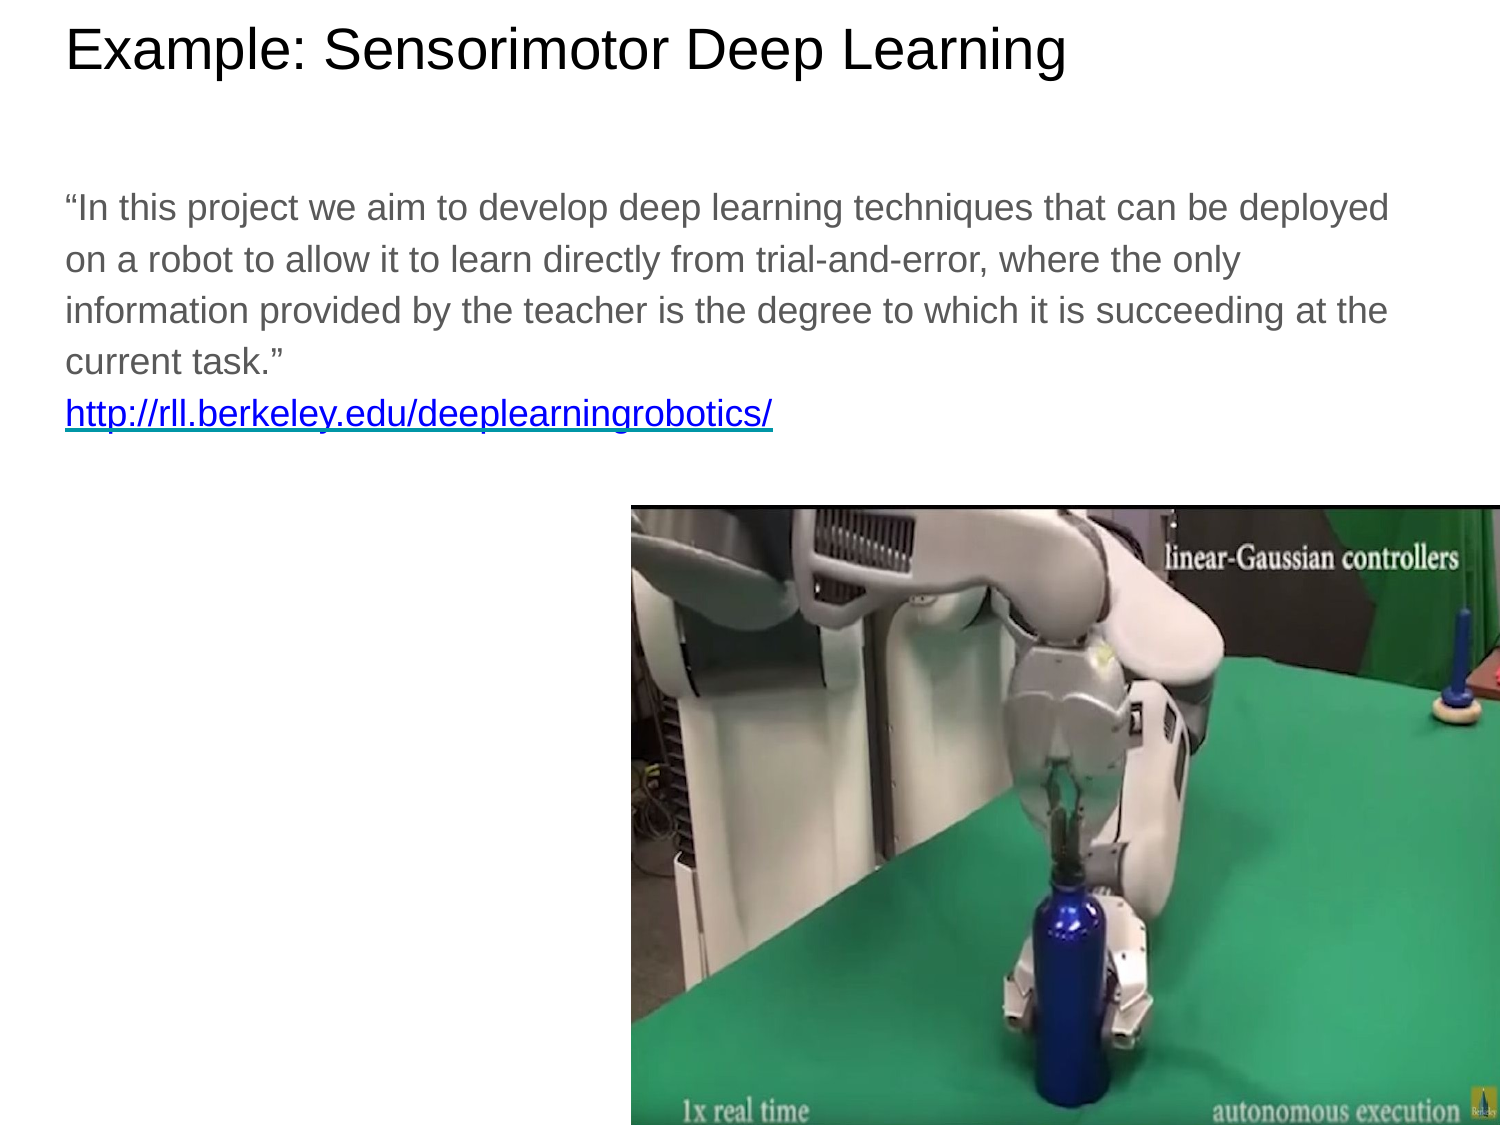

# Example: Sensorimotor Deep Learning
“In this project we aim to develop deep learning techniques that can be deployed  on a robot to allow it to learn directly from trial-and-error, where the only  information provided by the teacher is the degree to which it is succeeding at the  current task.”
http://rll.berkeley.edu/deeplearningrobotics/